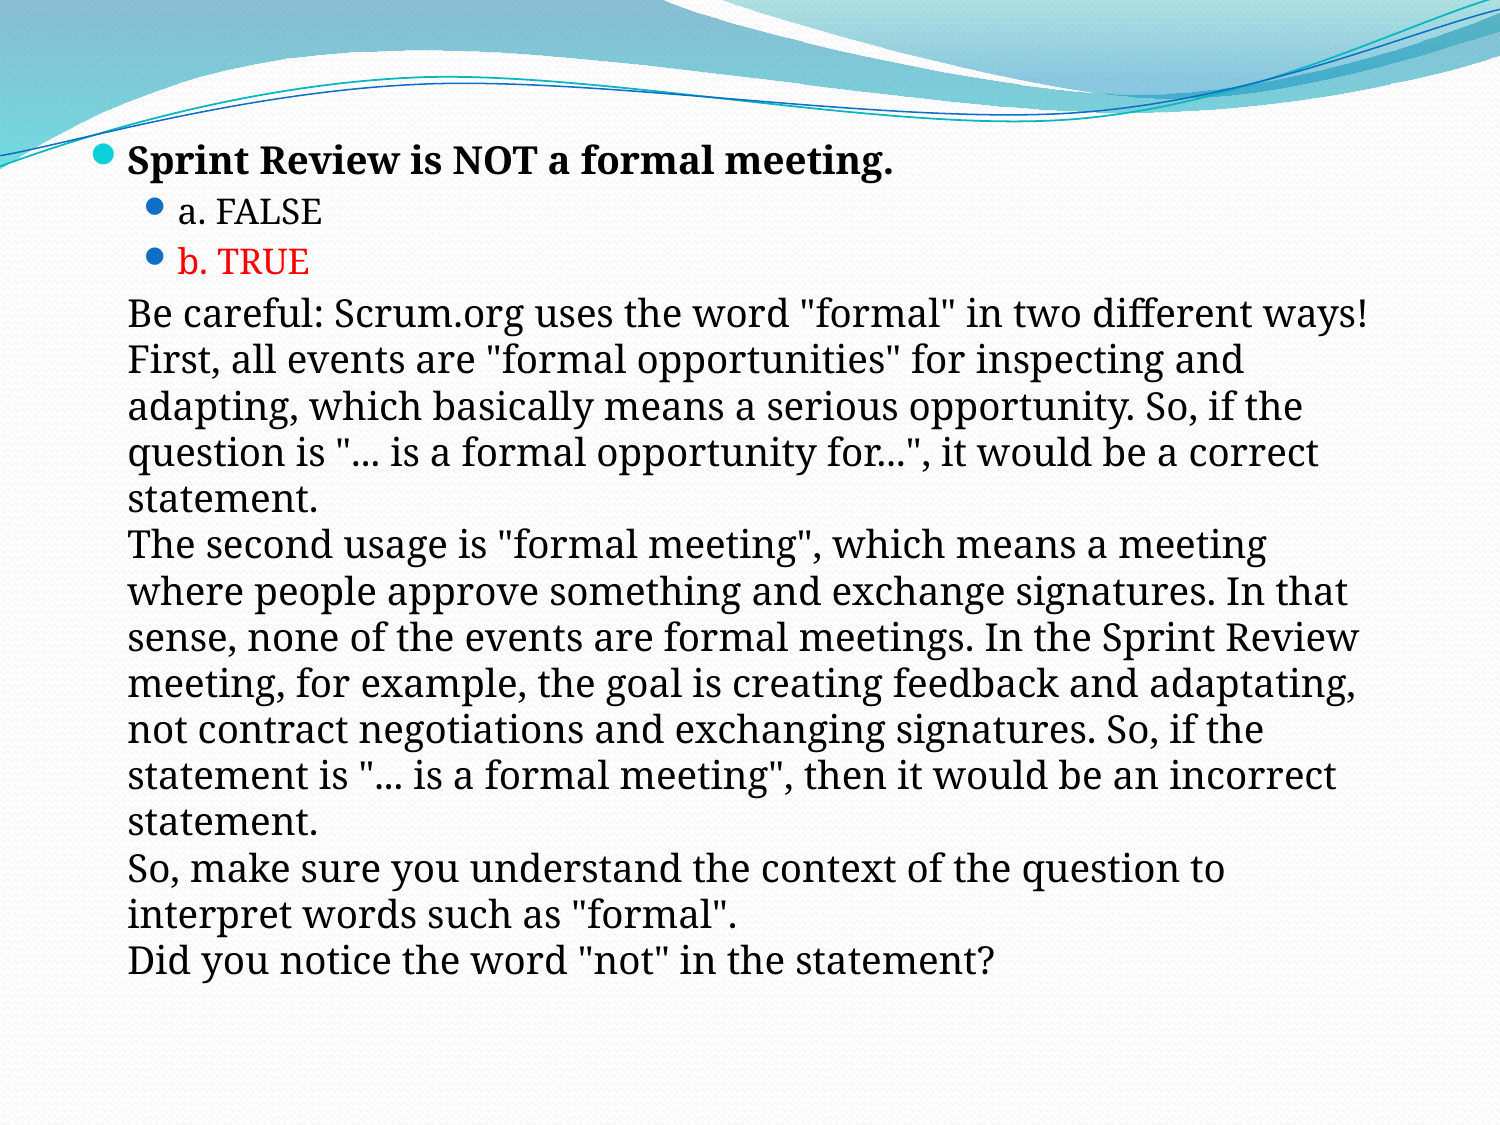

Sprint Review is NOT a formal meeting.
a. FALSE
b. TRUE
	Be careful: Scrum.org uses the word "formal" in two different ways!
First, all events are "formal opportunities" for inspecting and adapting, which basically means a serious opportunity. So, if the question is "... is a formal opportunity for...", it would be a correct statement.
The second usage is "formal meeting", which means a meeting where people approve something and exchange signatures. In that sense, none of the events are formal meetings. In the Sprint Review meeting, for example, the goal is creating feedback and adaptating, not contract negotiations and exchanging signatures. So, if the statement is "... is a formal meeting", then it would be an incorrect statement.
So, make sure you understand the context of the question to interpret words such as "formal".
Did you notice the word "not" in the statement?